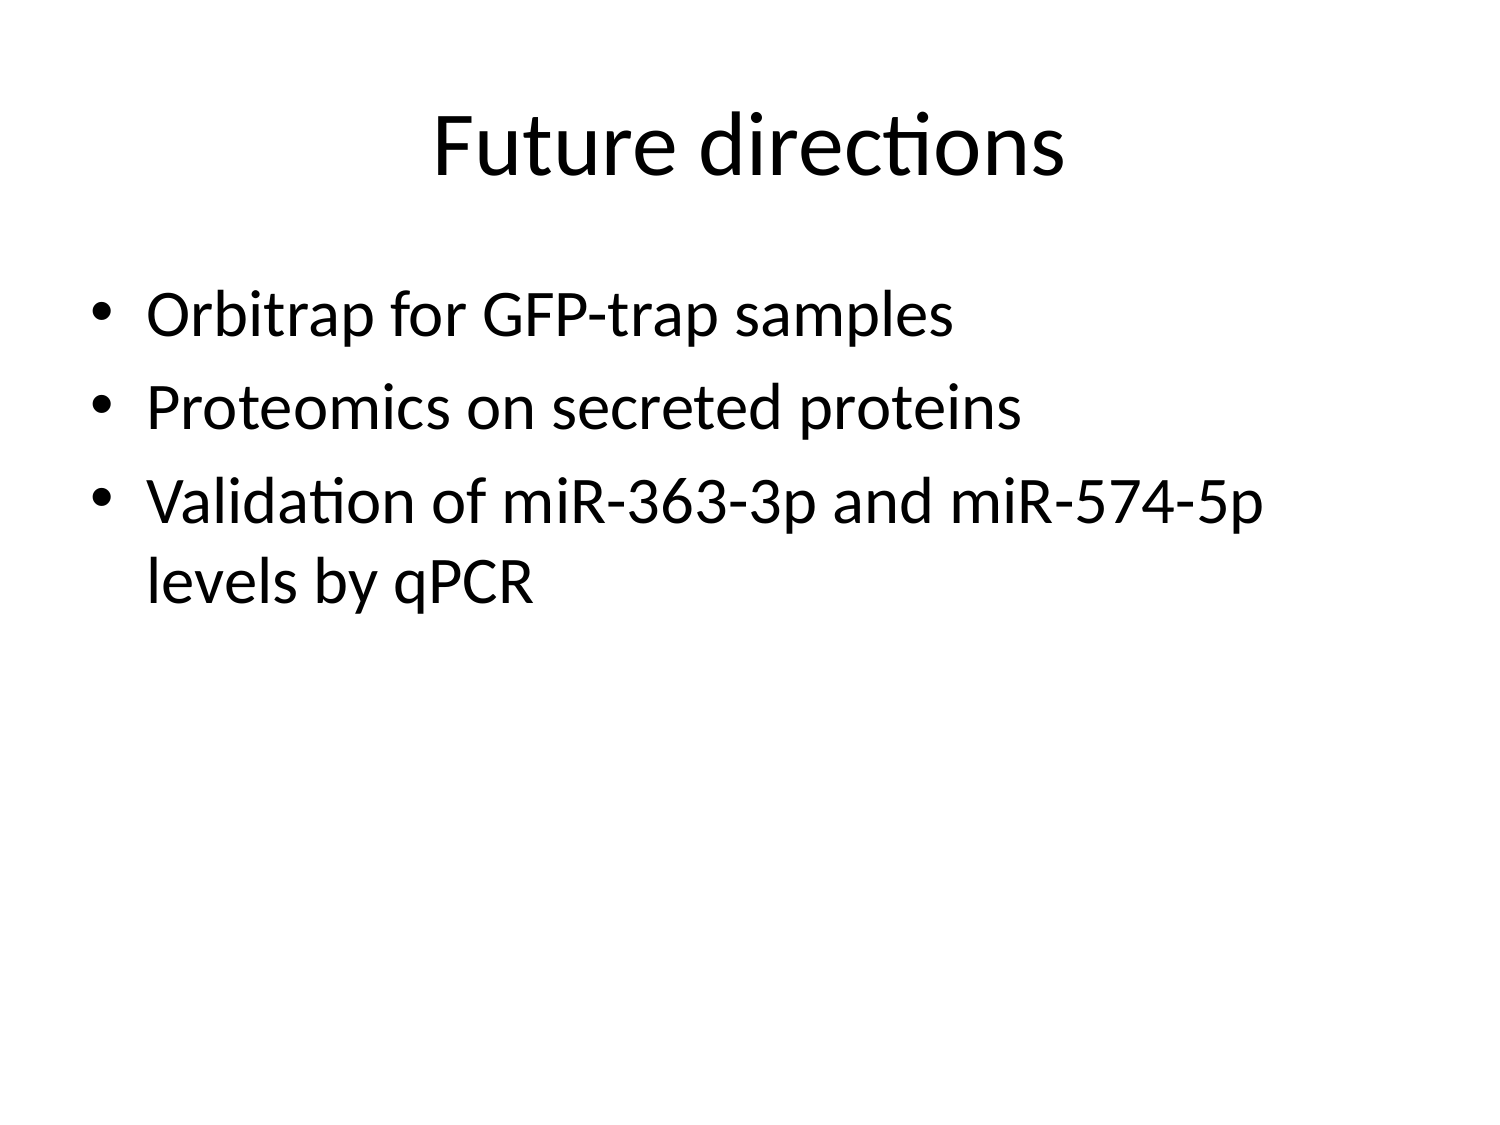

# Future directions
Orbitrap for GFP-trap samples
Proteomics on secreted proteins
Validation of miR-363-3p and miR-574-5p levels by qPCR